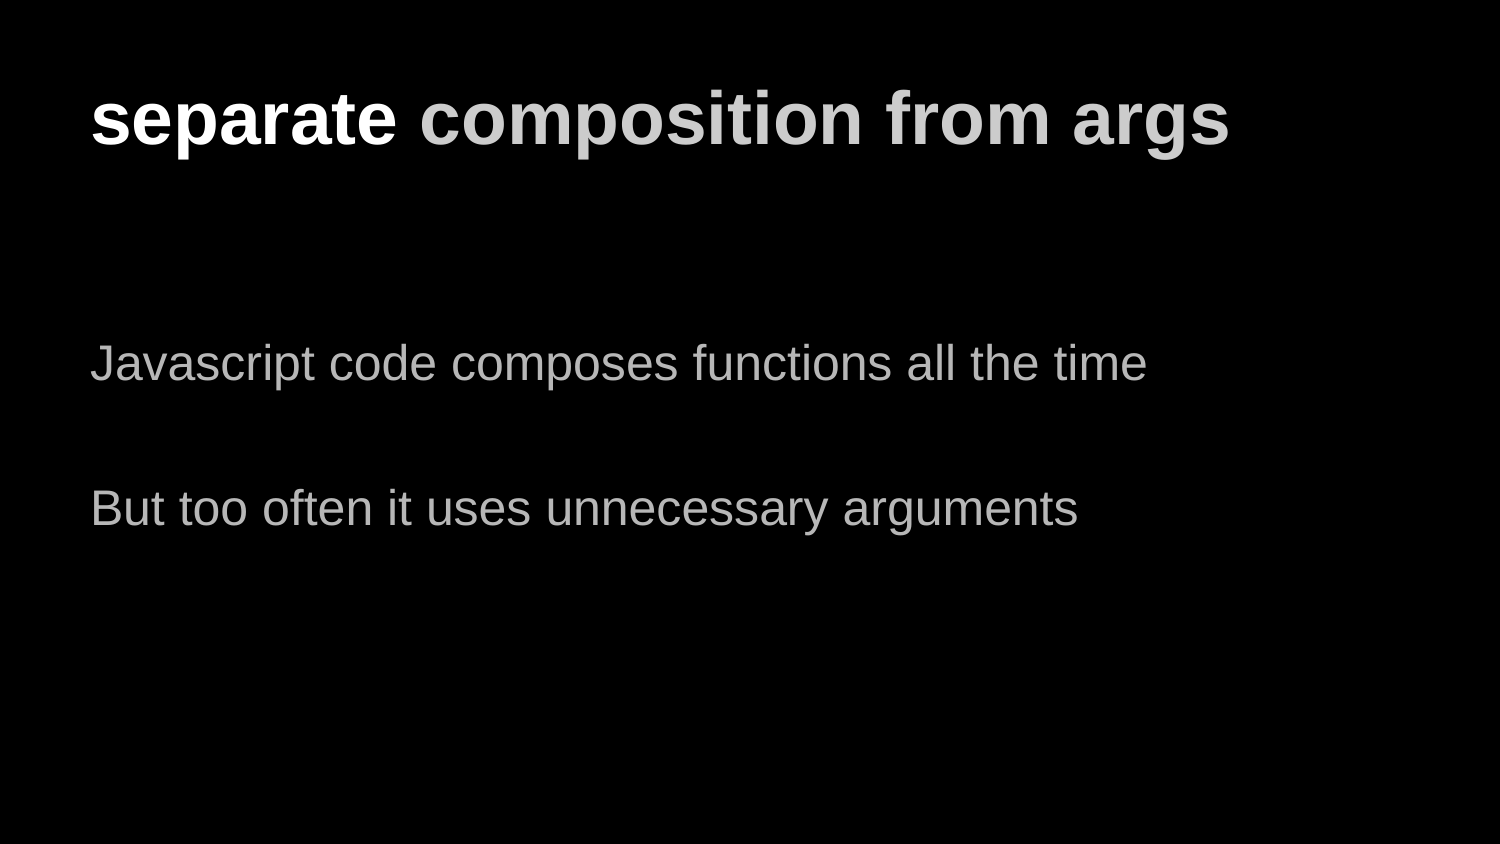

# separate composition from args
Javascript code composes functions all the time

But too often it uses unnecessary arguments